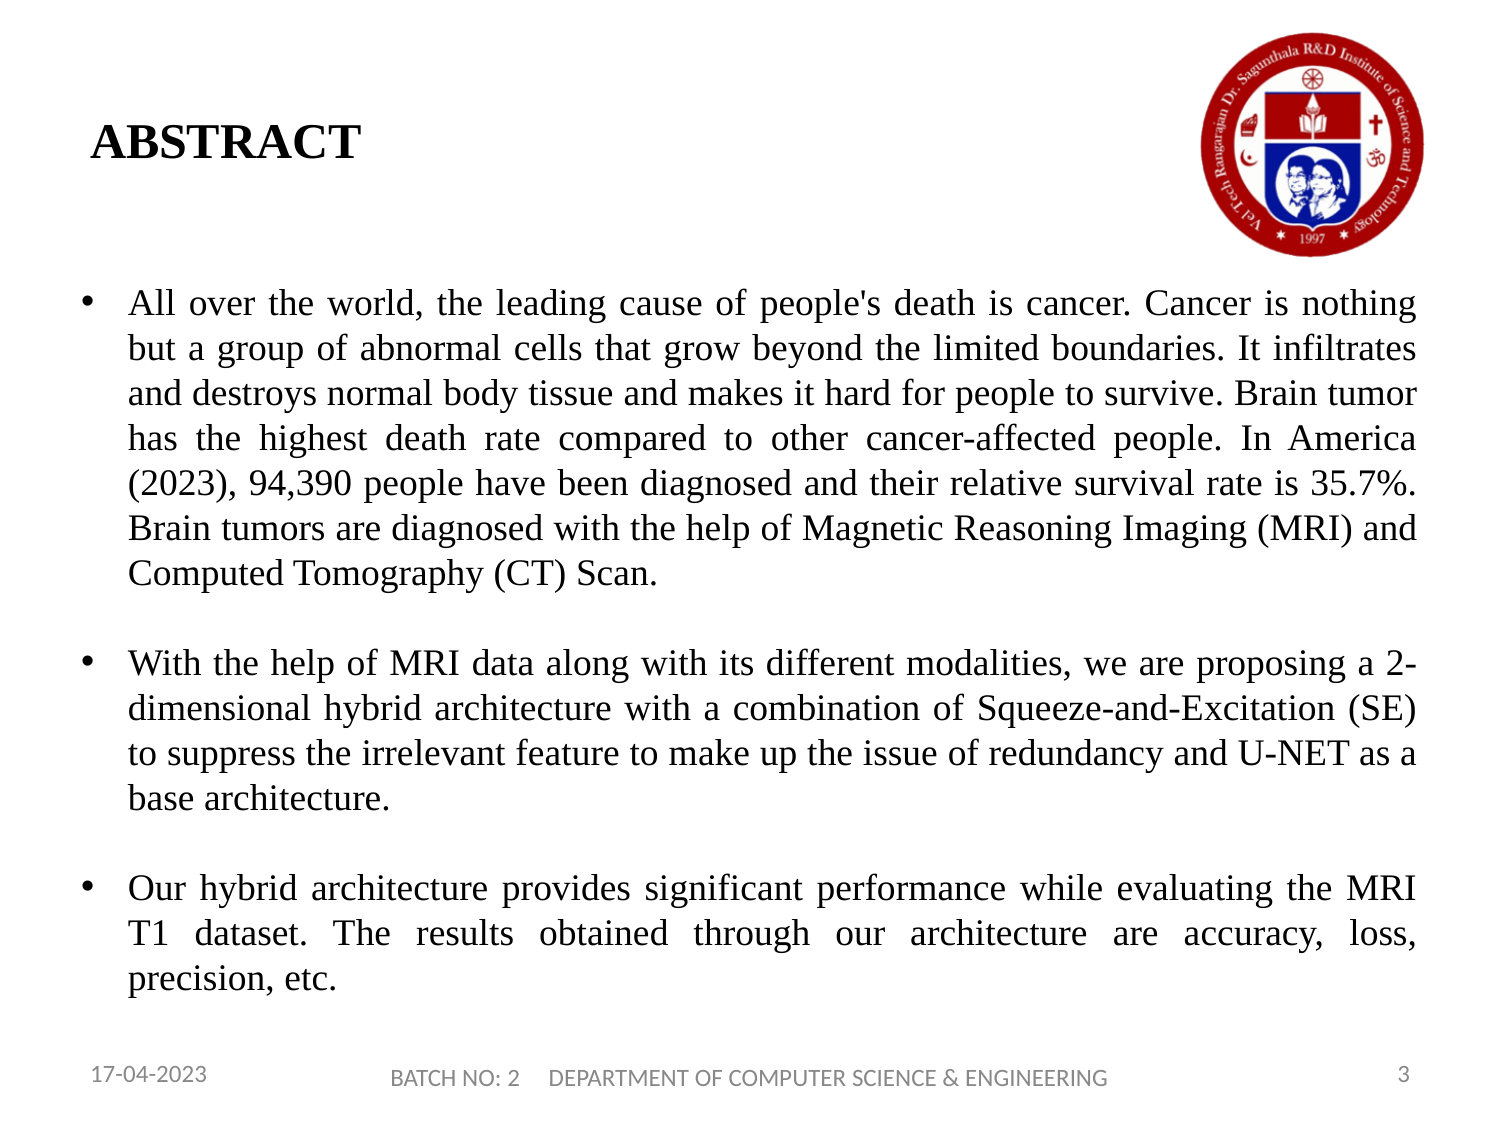

# ABSTRACT
All over the world, the leading cause of people's death is cancer. Cancer is nothing but a group of abnormal cells that grow beyond the limited boundaries. It infiltrates and destroys normal body tissue and makes it hard for people to survive. Brain tumor has the highest death rate compared to other cancer-affected people. In America (2023), 94,390 people have been diagnosed and their relative survival rate is 35.7%. Brain tumors are diagnosed with the help of Magnetic Reasoning Imaging (MRI) and Computed Tomography (CT) Scan.

With the help of MRI data along with its different modalities, we are proposing a 2-dimensional hybrid architecture with a combination of Squeeze-and-Excitation (SE) to suppress the irrelevant feature to make up the issue of redundancy and U-NET as a base architecture.

Our hybrid architecture provides significant performance while evaluating the MRI T1 dataset. The results obtained through our architecture are accuracy, loss, precision, etc.
17-04-2023
BATCH NO: 2     DEPARTMENT OF COMPUTER SCIENCE & ENGINEERING
3